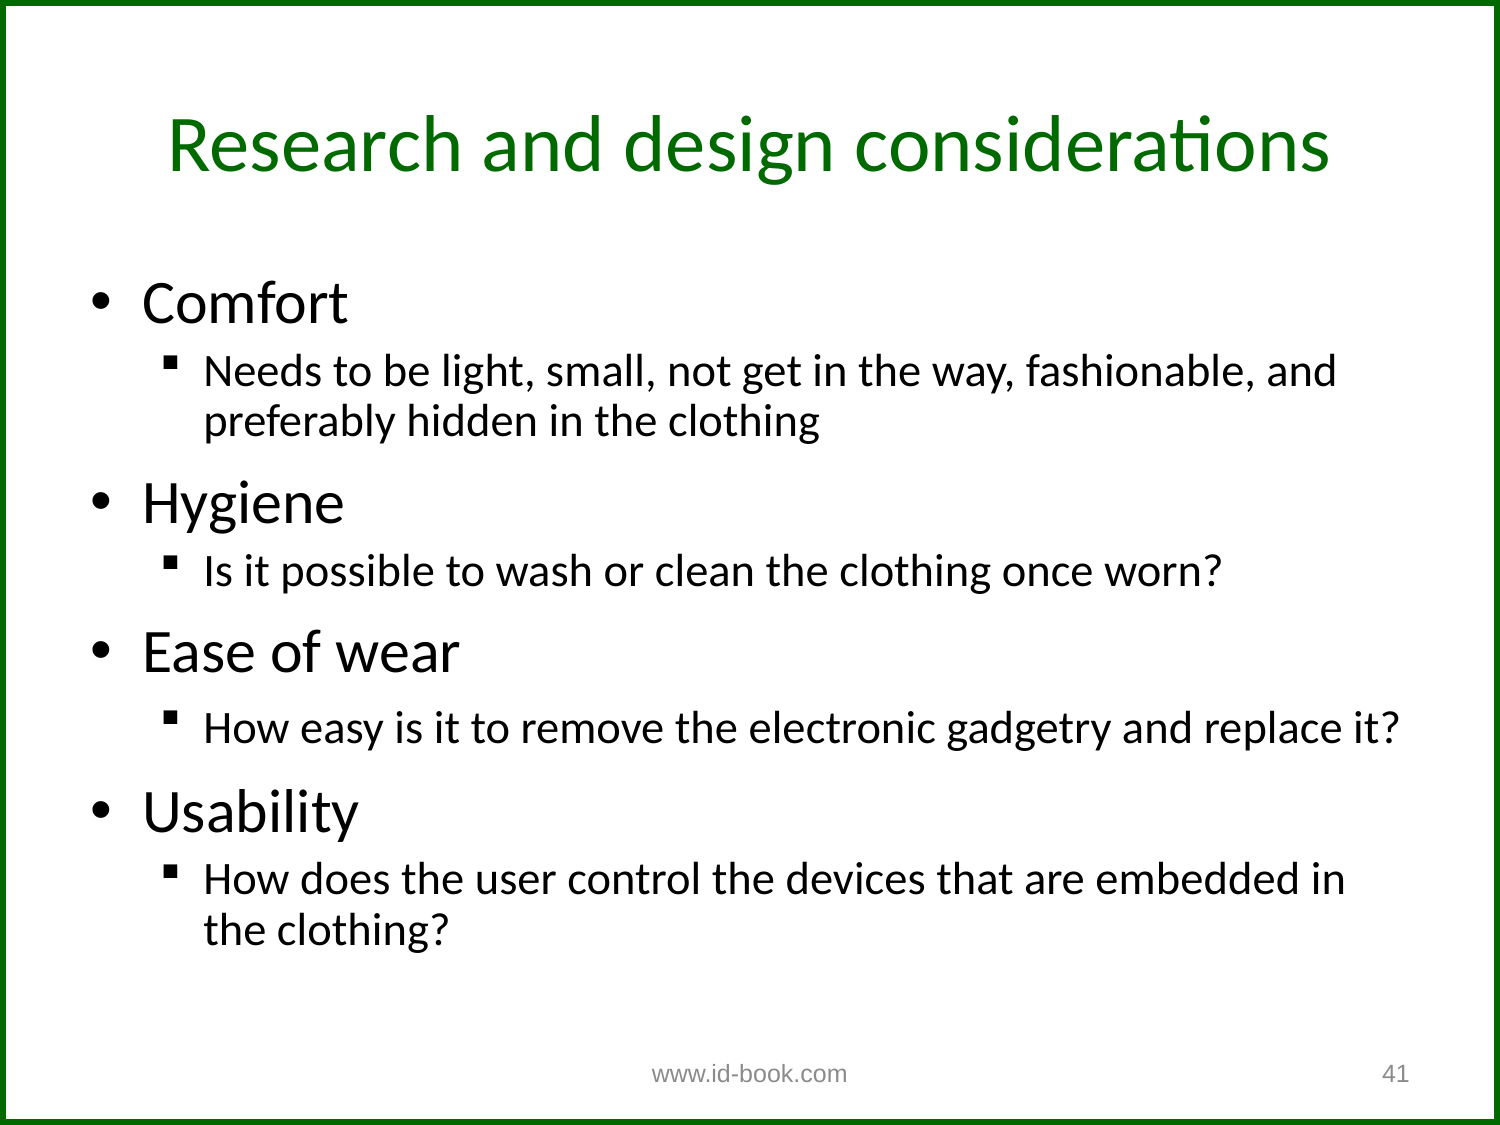

Research and design considerations
Comfort
Needs to be light, small, not get in the way, fashionable, and preferably hidden in the clothing
Hygiene
Is it possible to wash or clean the clothing once worn?
Ease of wear
How easy is it to remove the electronic gadgetry and replace it?
Usability
How does the user control the devices that are embedded in the clothing?
www.id-book.com
41